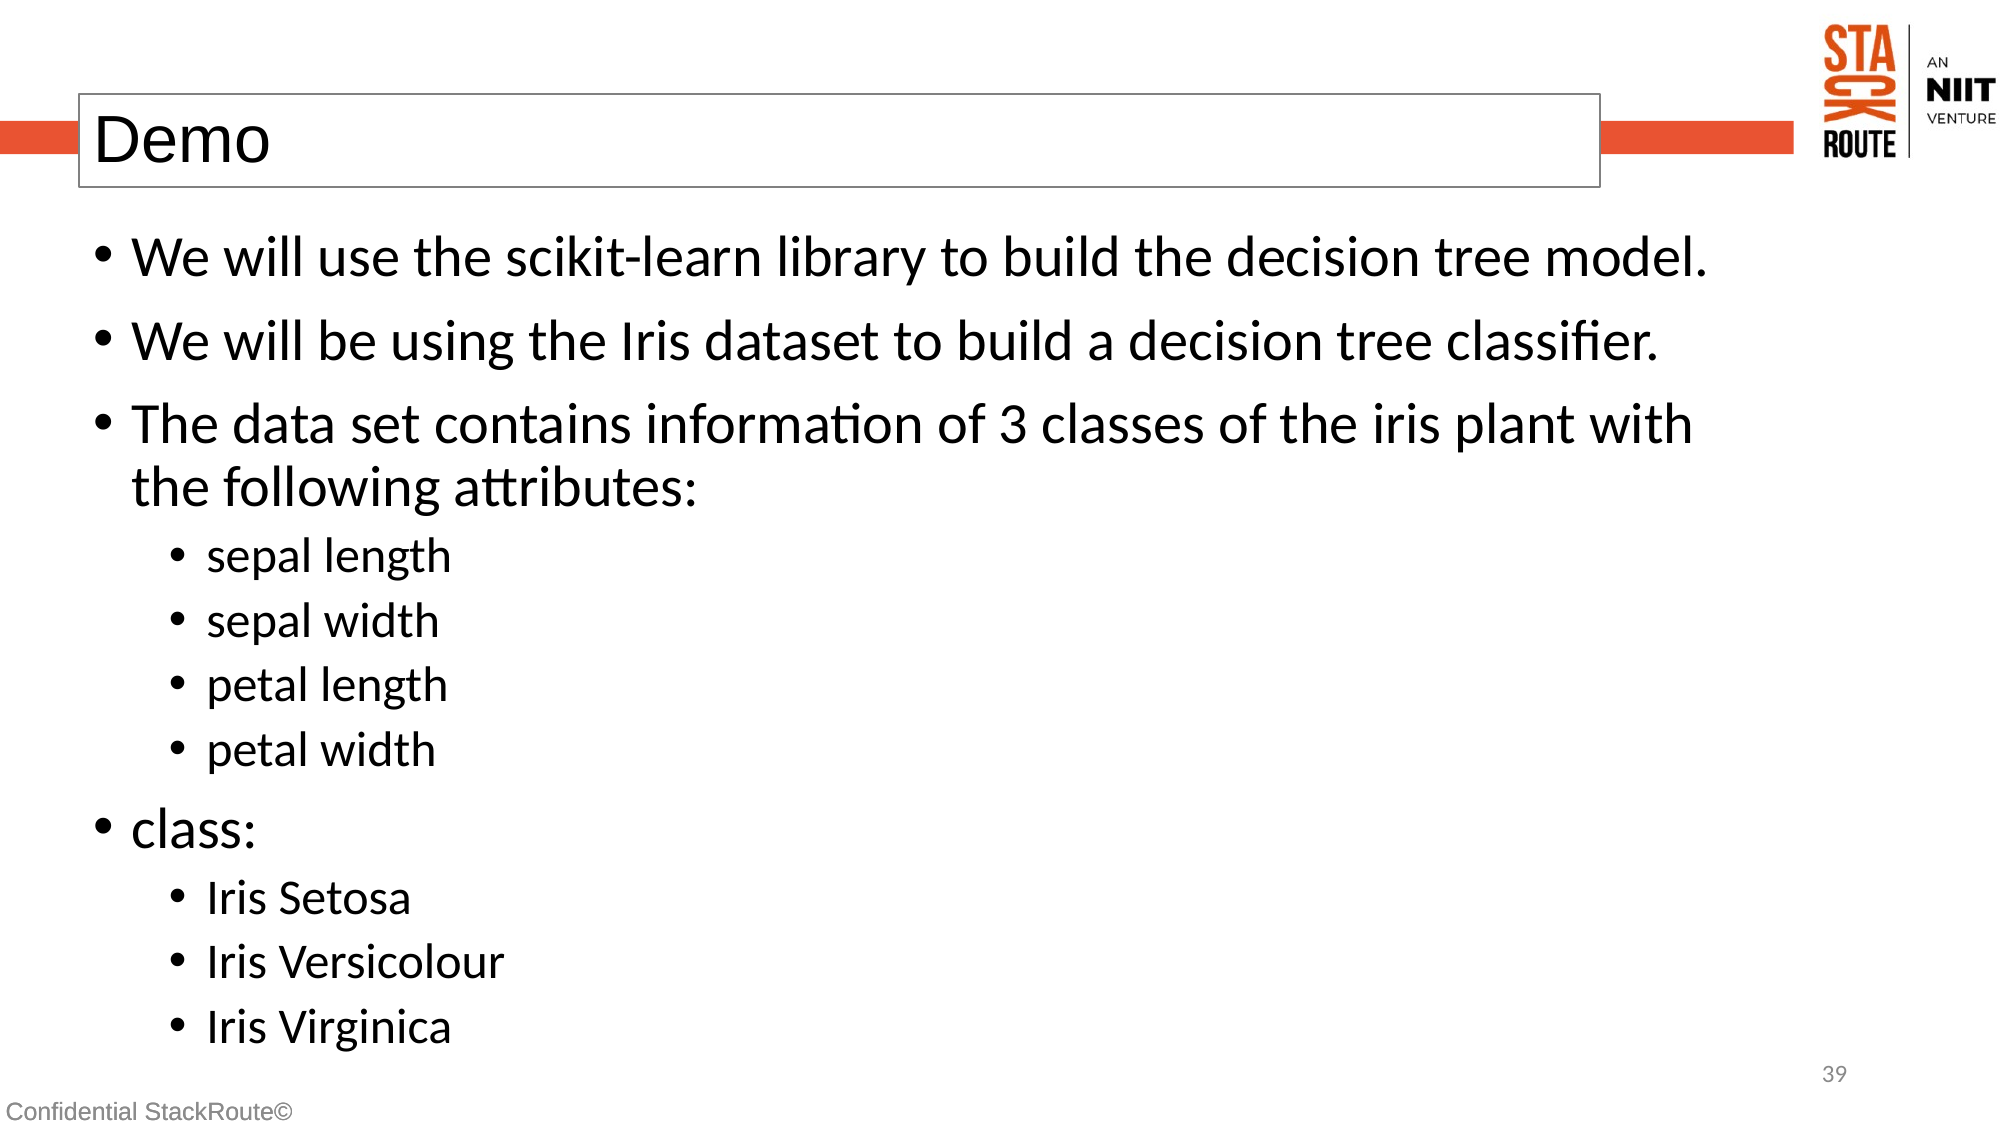

# Demo
We will use the scikit-learn library to build the decision tree model.
We will be using the Iris dataset to build a decision tree classifier.
The data set contains information of 3 classes of the iris plant with the following attributes:
sepal length
sepal width
petal length
petal width
class:
Iris Setosa
Iris Versicolour
Iris Virginica

39